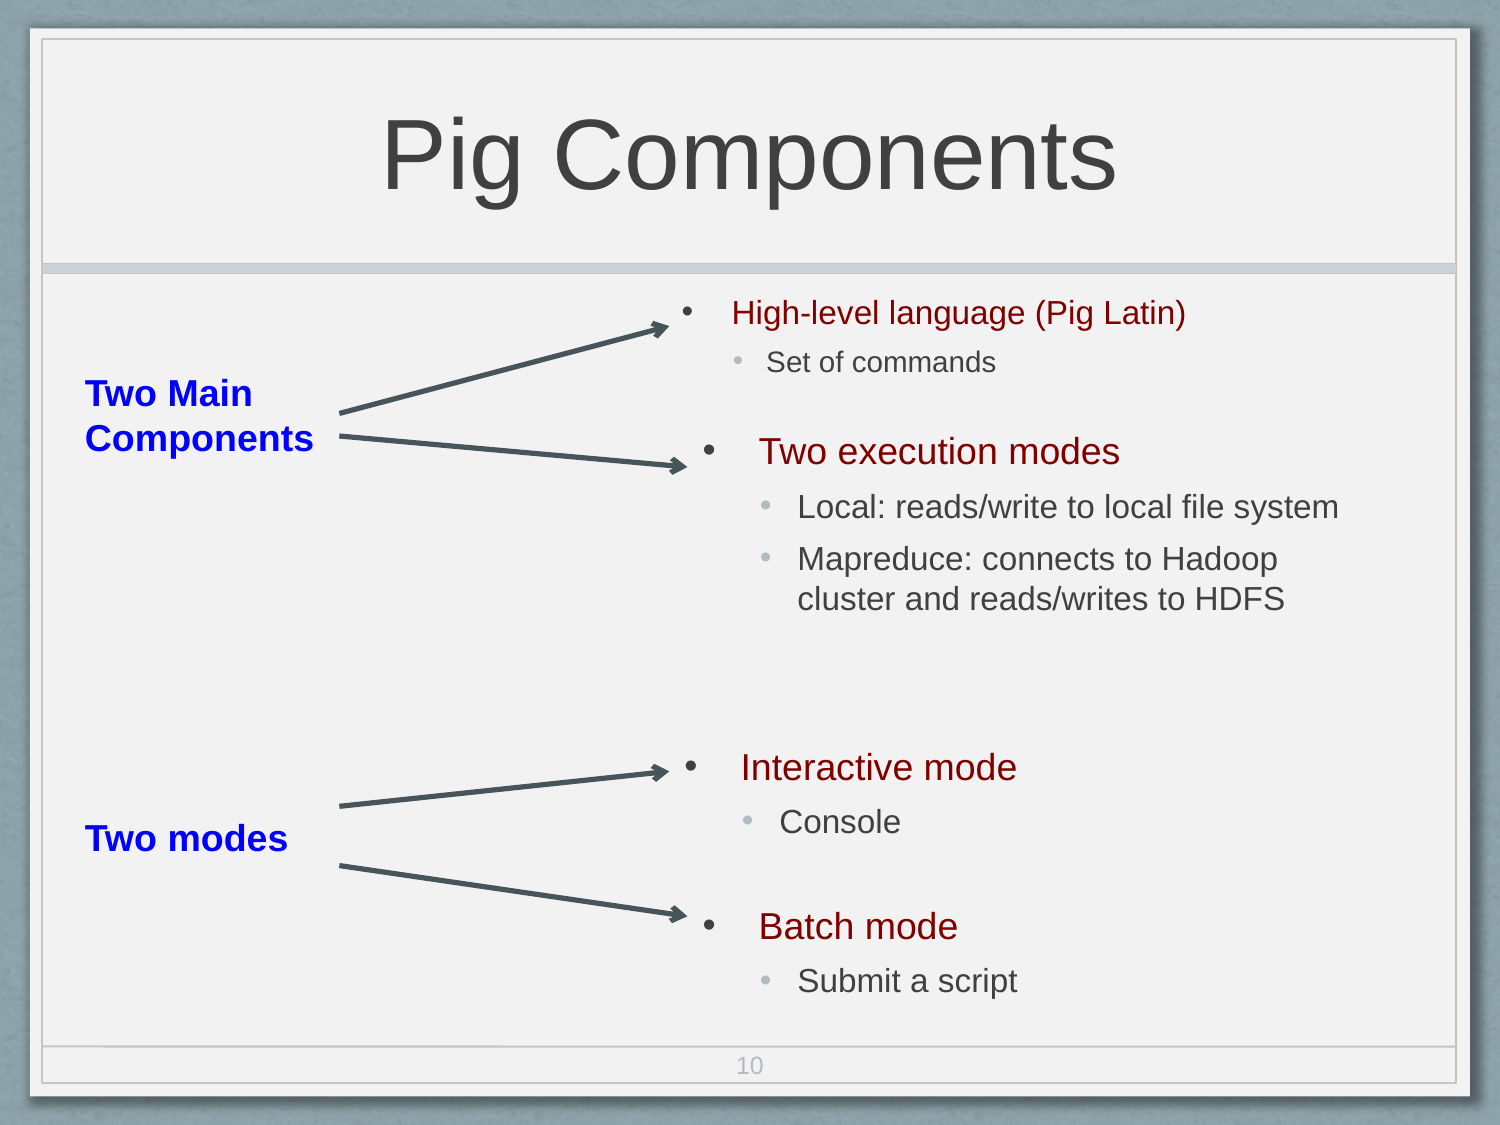

# Pig Components
High-level language (Pig Latin)
Set of commands
Two Main Components
Two execution modes
Local: reads/write to local file system
Mapreduce: connects to Hadoop cluster and reads/writes to HDFS
Interactive mode
Console
Two modes
Batch mode
Submit a script
10